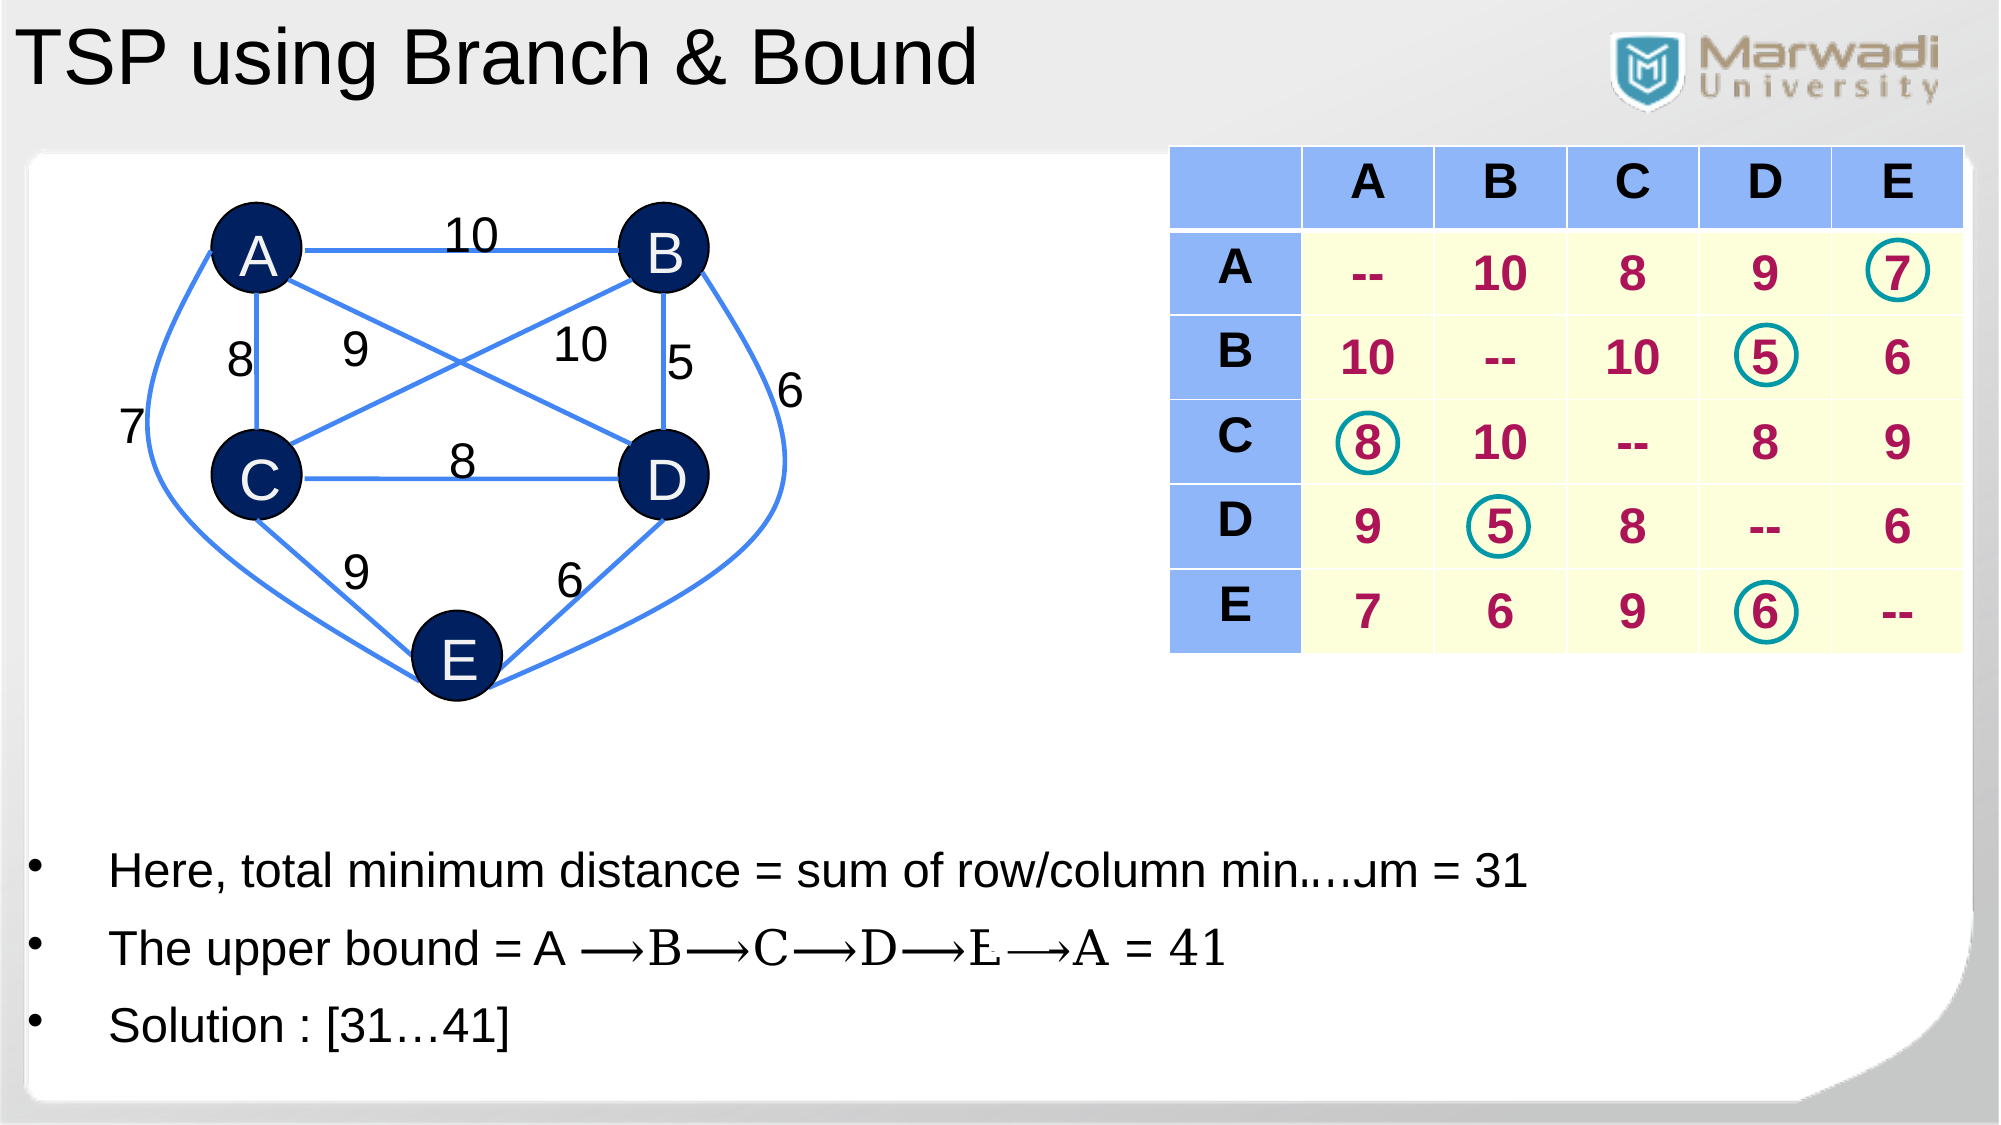

TSP using Branch & Bound

Here, total minimum distance = sum of row/column minimum = 31
The upper bound = A ⟶B⟶C⟶D⟶E⟶A = 41
Solution : [31…41]
|  | A | B | C | D | E |
| --- | --- | --- | --- | --- | --- |
| A | -- | 10 | 8 | 9 | 7 |
| B | 10 | -- | 10 | 5 | 6 |
| C | 8 | 10 | -- | 8 | 9 |
| D | 9 | 5 | 8 | -- | 6 |
| E | 7 | 6 | 9 | 6 | -- |

10
A
B

10
9
8
5
6
7
8
C
D
9
6
E